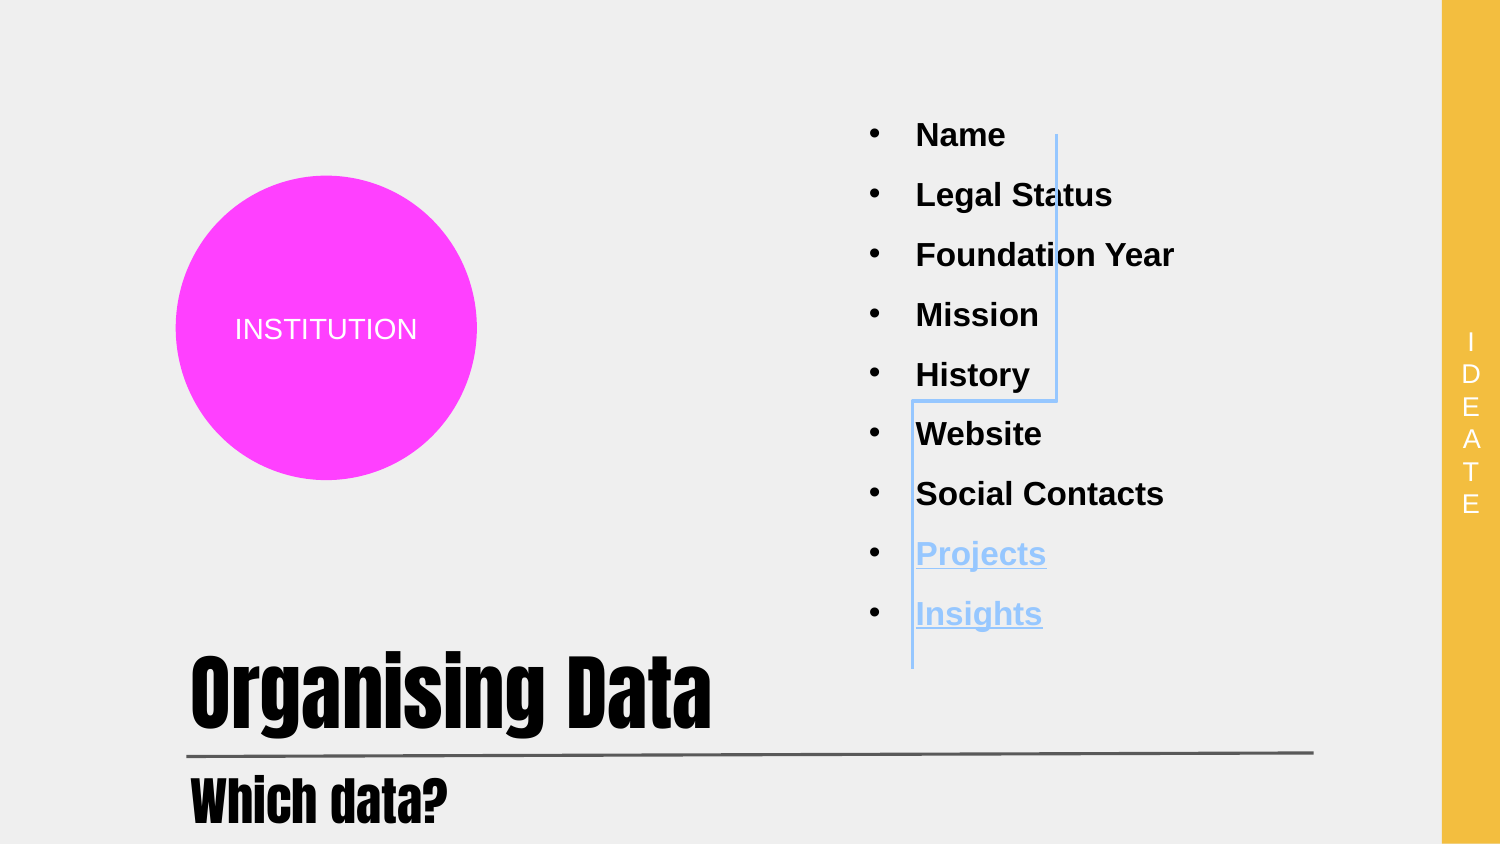

I
DEATE
Name
Legal Status
Foundation Year
Mission
History
Website
Social Contacts
Projects
Insights
INSTITUTION
Organising Data
Which data?